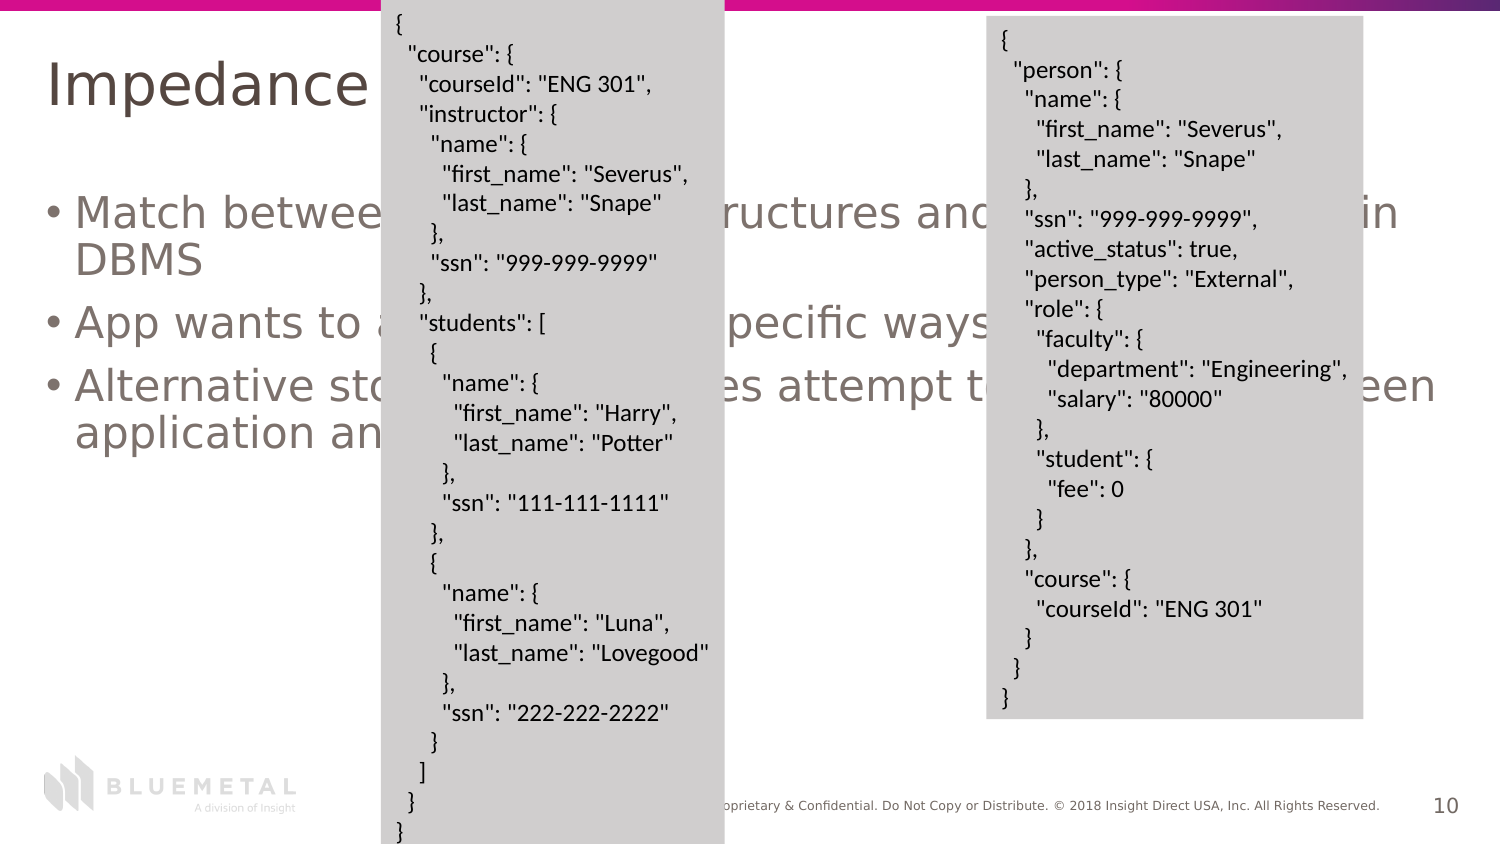

{
  "course": {
    "courseId": "ENG 301",
    "instructor": {
      "name": {
        "first_name": "Severus",
        "last_name": "Snape"
      },
      "ssn": "999-999-9999"
    },
    "students": [
      {
        "name": {
          "first_name": "Harry",
          "last_name": "Potter"
        },
        "ssn": "111-111-1111"
      },
      {
        "name": {
          "first_name": "Luna",
          "last_name": "Lovegood"
        },
        "ssn": "222-222-2222"
      }
    ]
  }
}
{
  "person": {
    "name": {
      "first_name": "Severus",
      "last_name": "Snape"
    },
    "ssn": "999-999-9999",
    "active_status": true,
    "person_type": "External",
    "role": {
      "faculty": {
        "department": "Engineering",
        "salary": "80000"
      },
      "student": {
        "fee": 0
      }
    },
    "course": {
      "courseId": "ENG 301"
    }
  }
}
# Impedance Match
Match between application structures and data structures in DBMS
App wants to access data in specific ways
Alternative storage approaches attempt to close gap between application and DBMS